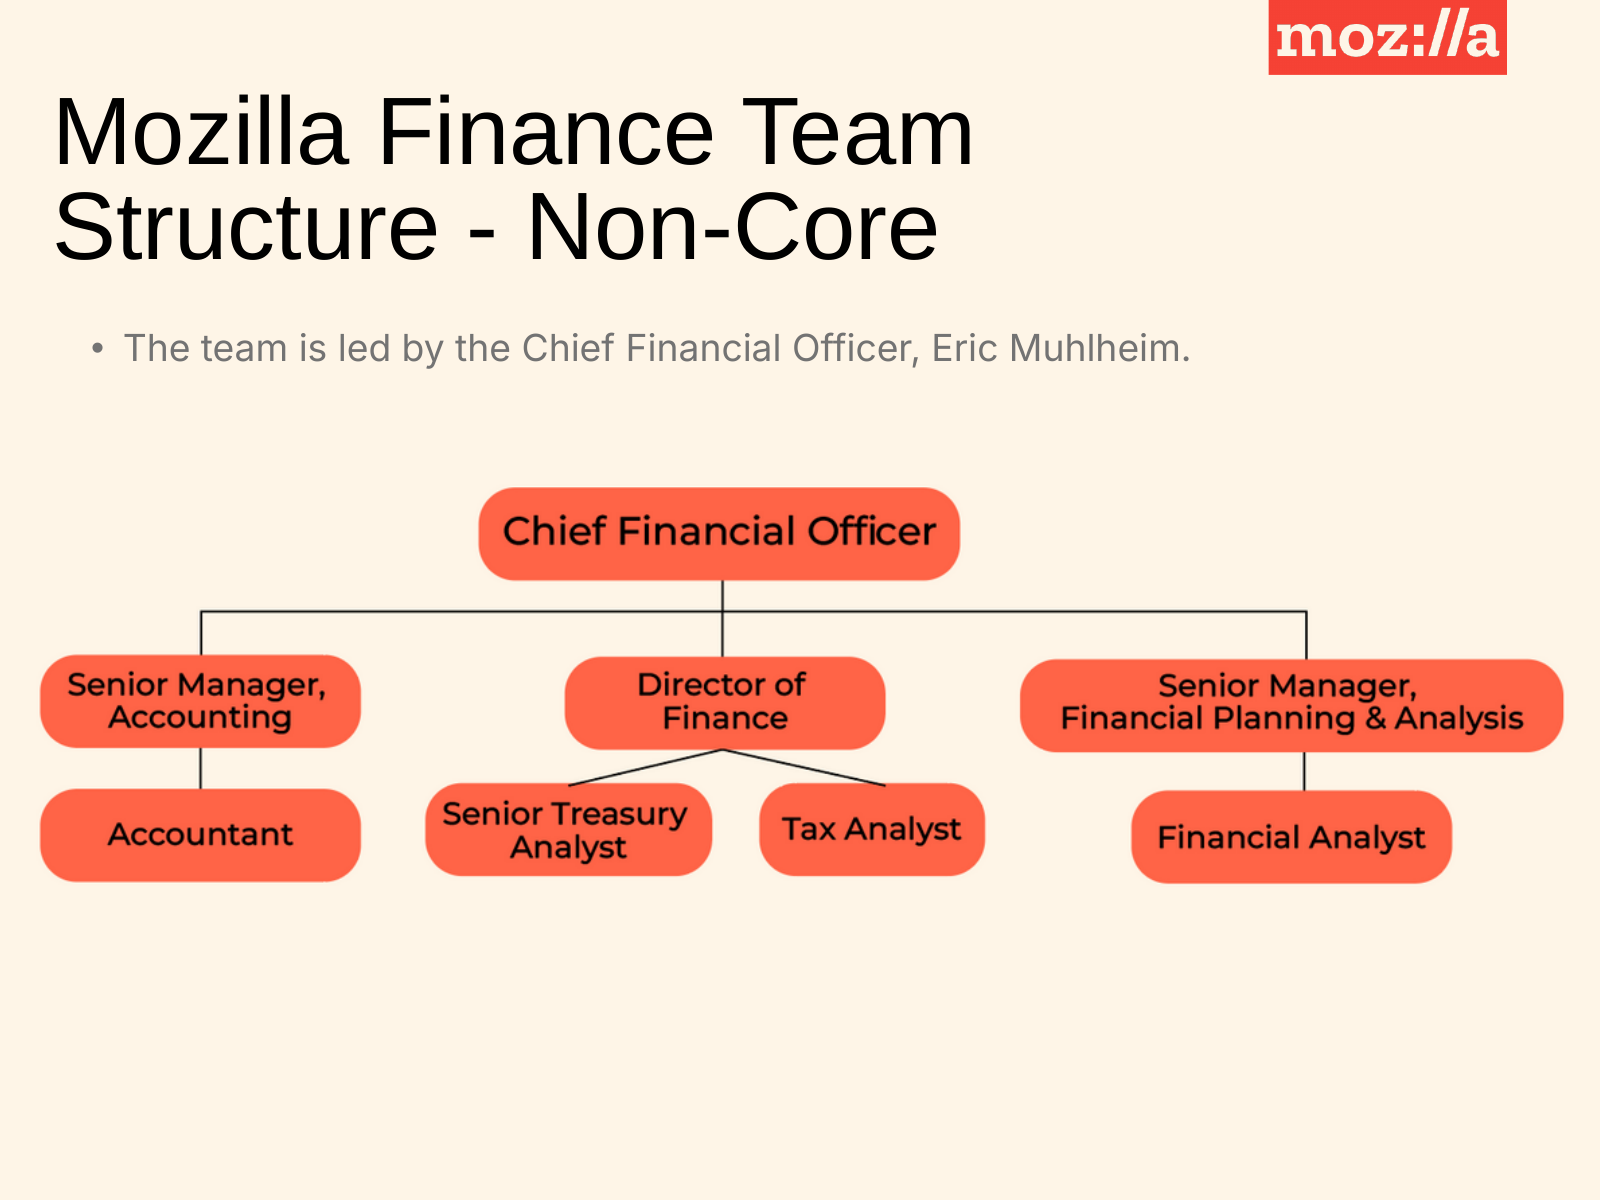

Mozilla Finance Team Structure - Non-Core
The team is led by the Chief Financial Officer, Eric Muhlheim.